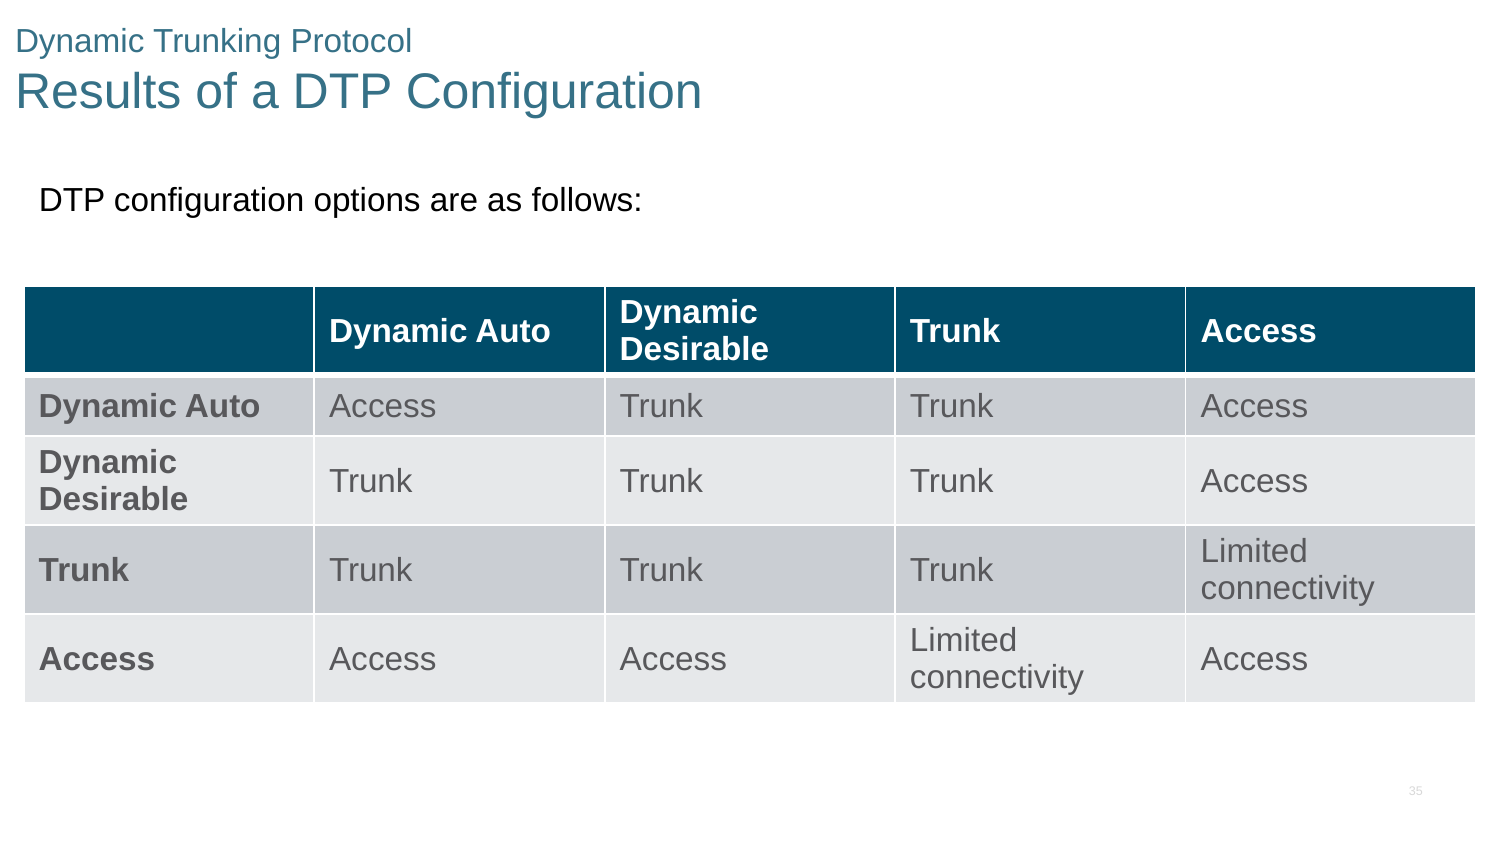

# Dynamic Trunking Protocol Results of a DTP Configuration
DTP configuration options are as follows:
|  | Dynamic Auto | Dynamic Desirable | Trunk | Access |
| --- | --- | --- | --- | --- |
| Dynamic Auto | Access | Trunk | Trunk | Access |
| Dynamic Desirable | Trunk | Trunk | Trunk | Access |
| Trunk | Trunk | Trunk | Trunk | Limited connectivity |
| Access | Access | Access | Limited connectivity | Access |